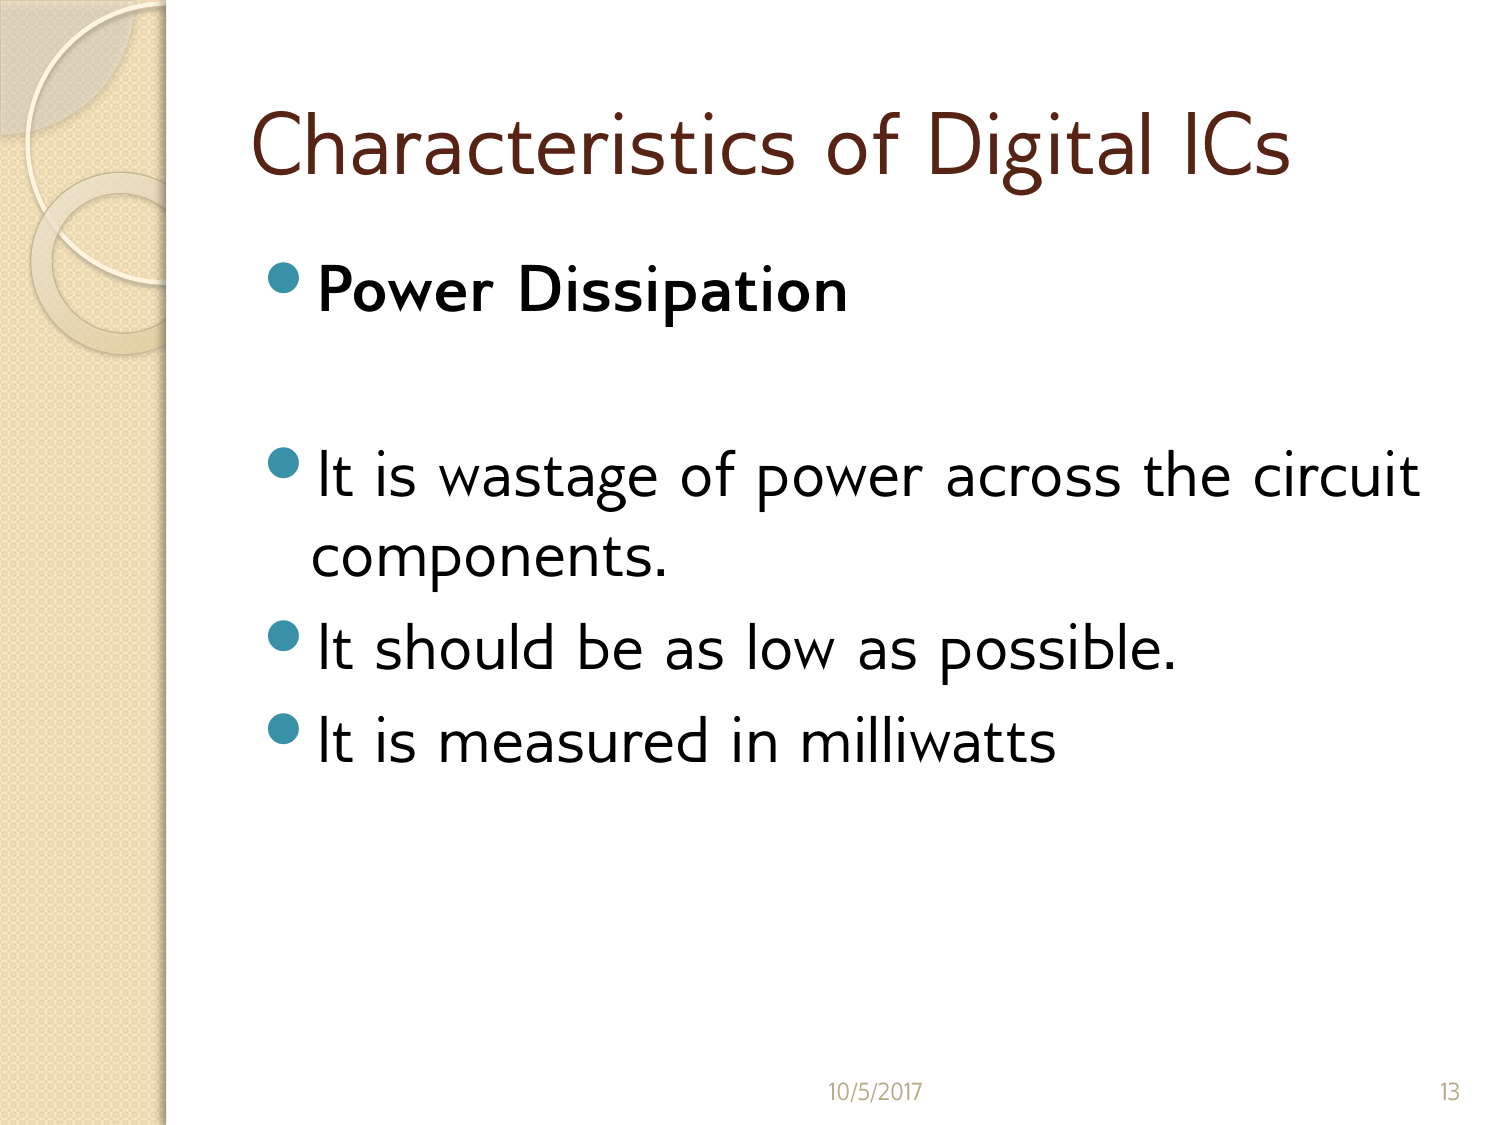

# Characteristics of Digital ICs
Power Dissipation

It is wastage of power across the circuit components.
It should be as low as possible.
It is measured in milliwatts
10/5/2017
13